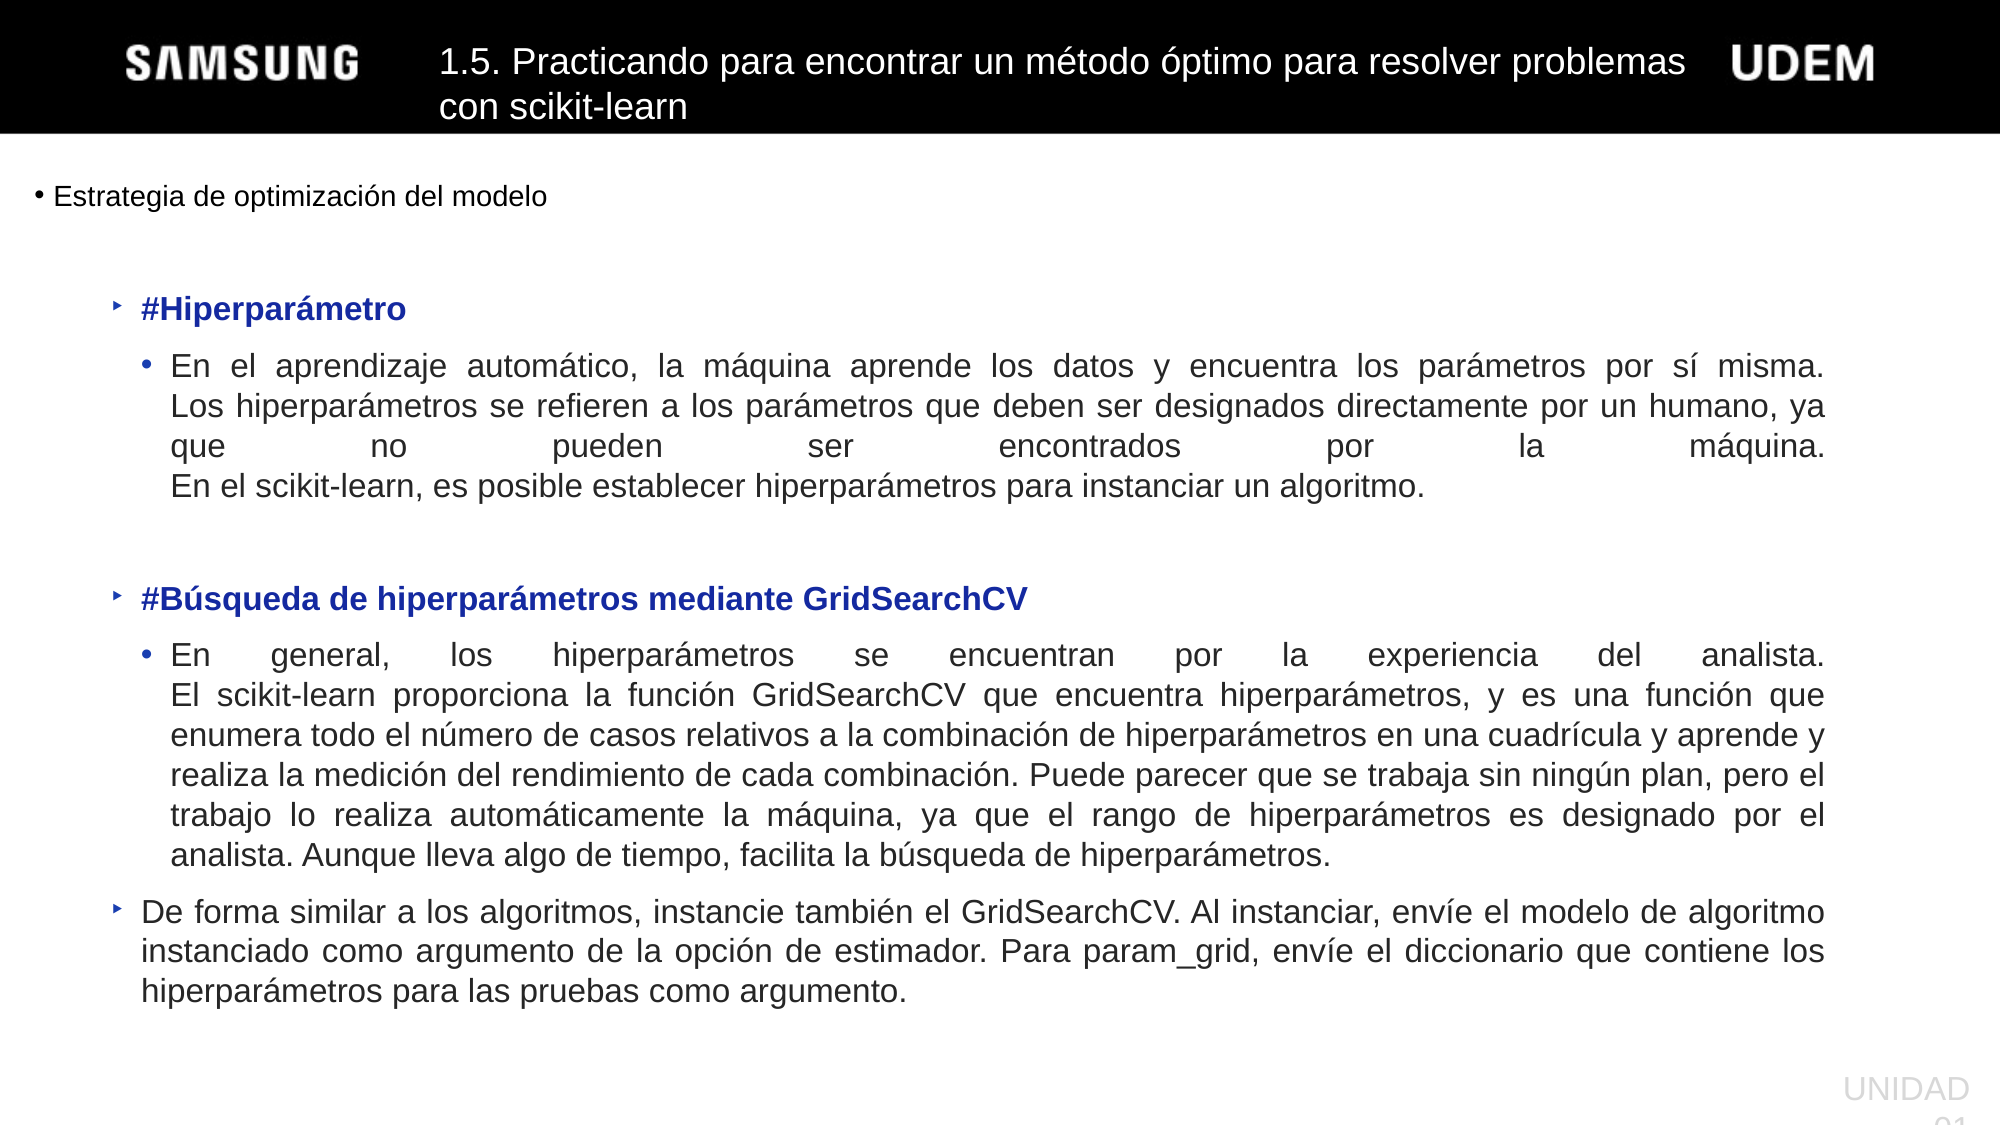

1.5. Practicando para encontrar un método óptimo para resolver problemas con scikit-learn
Estrategia de optimización del modelo
#Hiperparámetro
En el aprendizaje automático, la máquina aprende los datos y encuentra los parámetros por sí misma.
Los hiperparámetros se refieren a los parámetros que deben ser designados directamente por un humano, ya que no pueden ser encontrados por la máquina.
En el scikit-learn, es posible establecer hiperparámetros para instanciar un algoritmo.

#Búsqueda de hiperparámetros mediante GridSearchCV
En general, los hiperparámetros se encuentran por la experiencia del analista.
El scikit-learn proporciona la función GridSearchCV que encuentra hiperparámetros, y es una función que enumera todo el número de casos relativos a la combinación de hiperparámetros en una cuadrícula y aprende y realiza la medición del rendimiento de cada combinación. Puede parecer que se trabaja sin ningún plan, pero el trabajo lo realiza automáticamente la máquina, ya que el rango de hiperparámetros es designado por el analista. Aunque lleva algo de tiempo, facilita la búsqueda de hiperparámetros.
De forma similar a los algoritmos, instancie también el GridSearchCV. Al instanciar, envíe el modelo de algoritmo instanciado como argumento de la opción de estimador. Para param_grid, envíe el diccionario que contiene los hiperparámetros para las pruebas como argumento.
UNIDAD 01